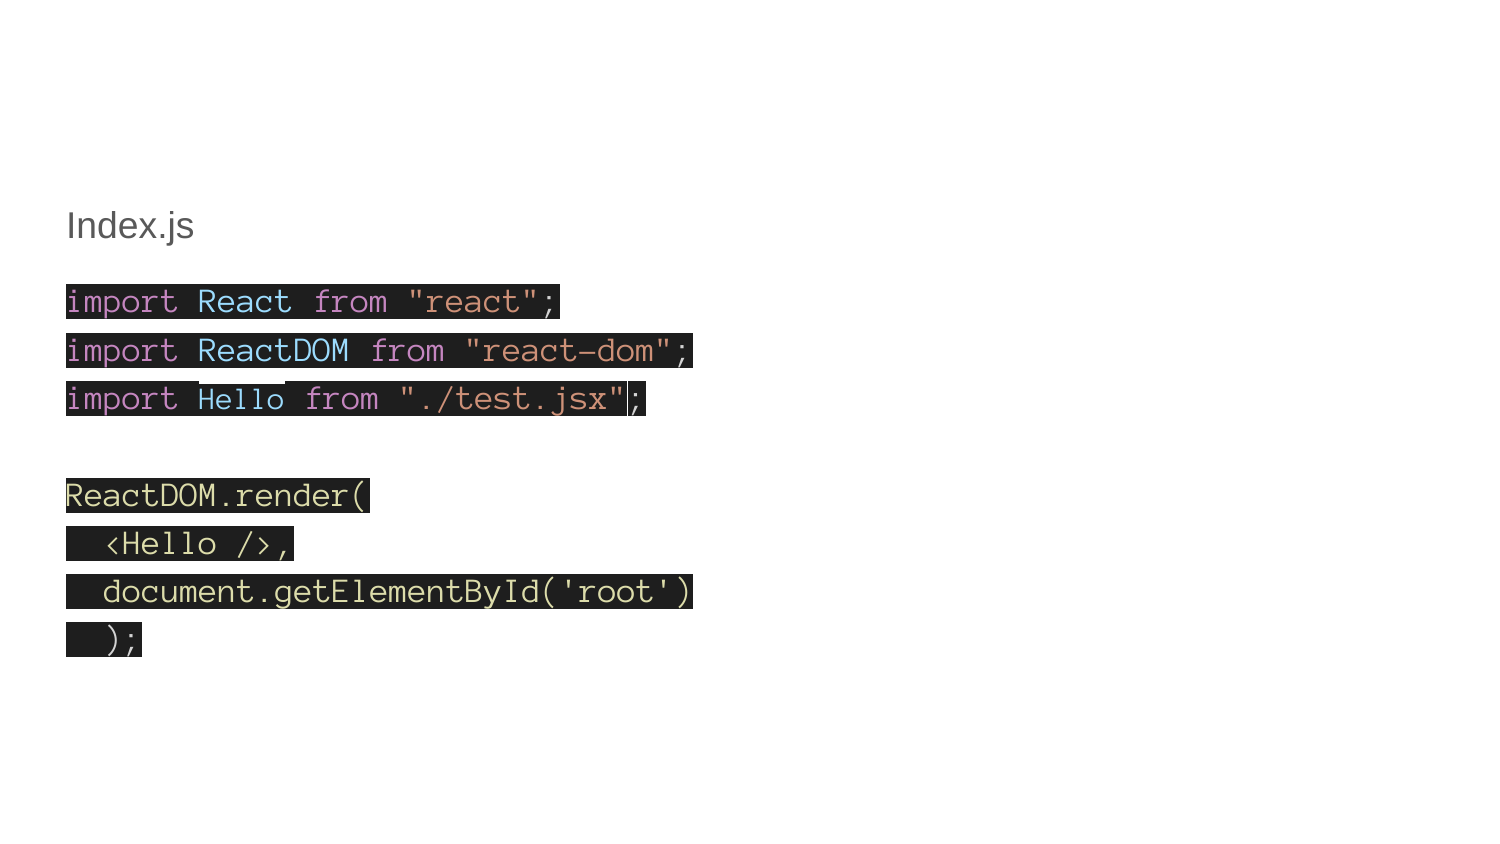

#
Index.js
import React from "react";
import ReactDOM from "react-dom";
import Hello from "./test.jsx";

ReactDOM.render(
  <Hello />,
  document.getElementById('root')
  );